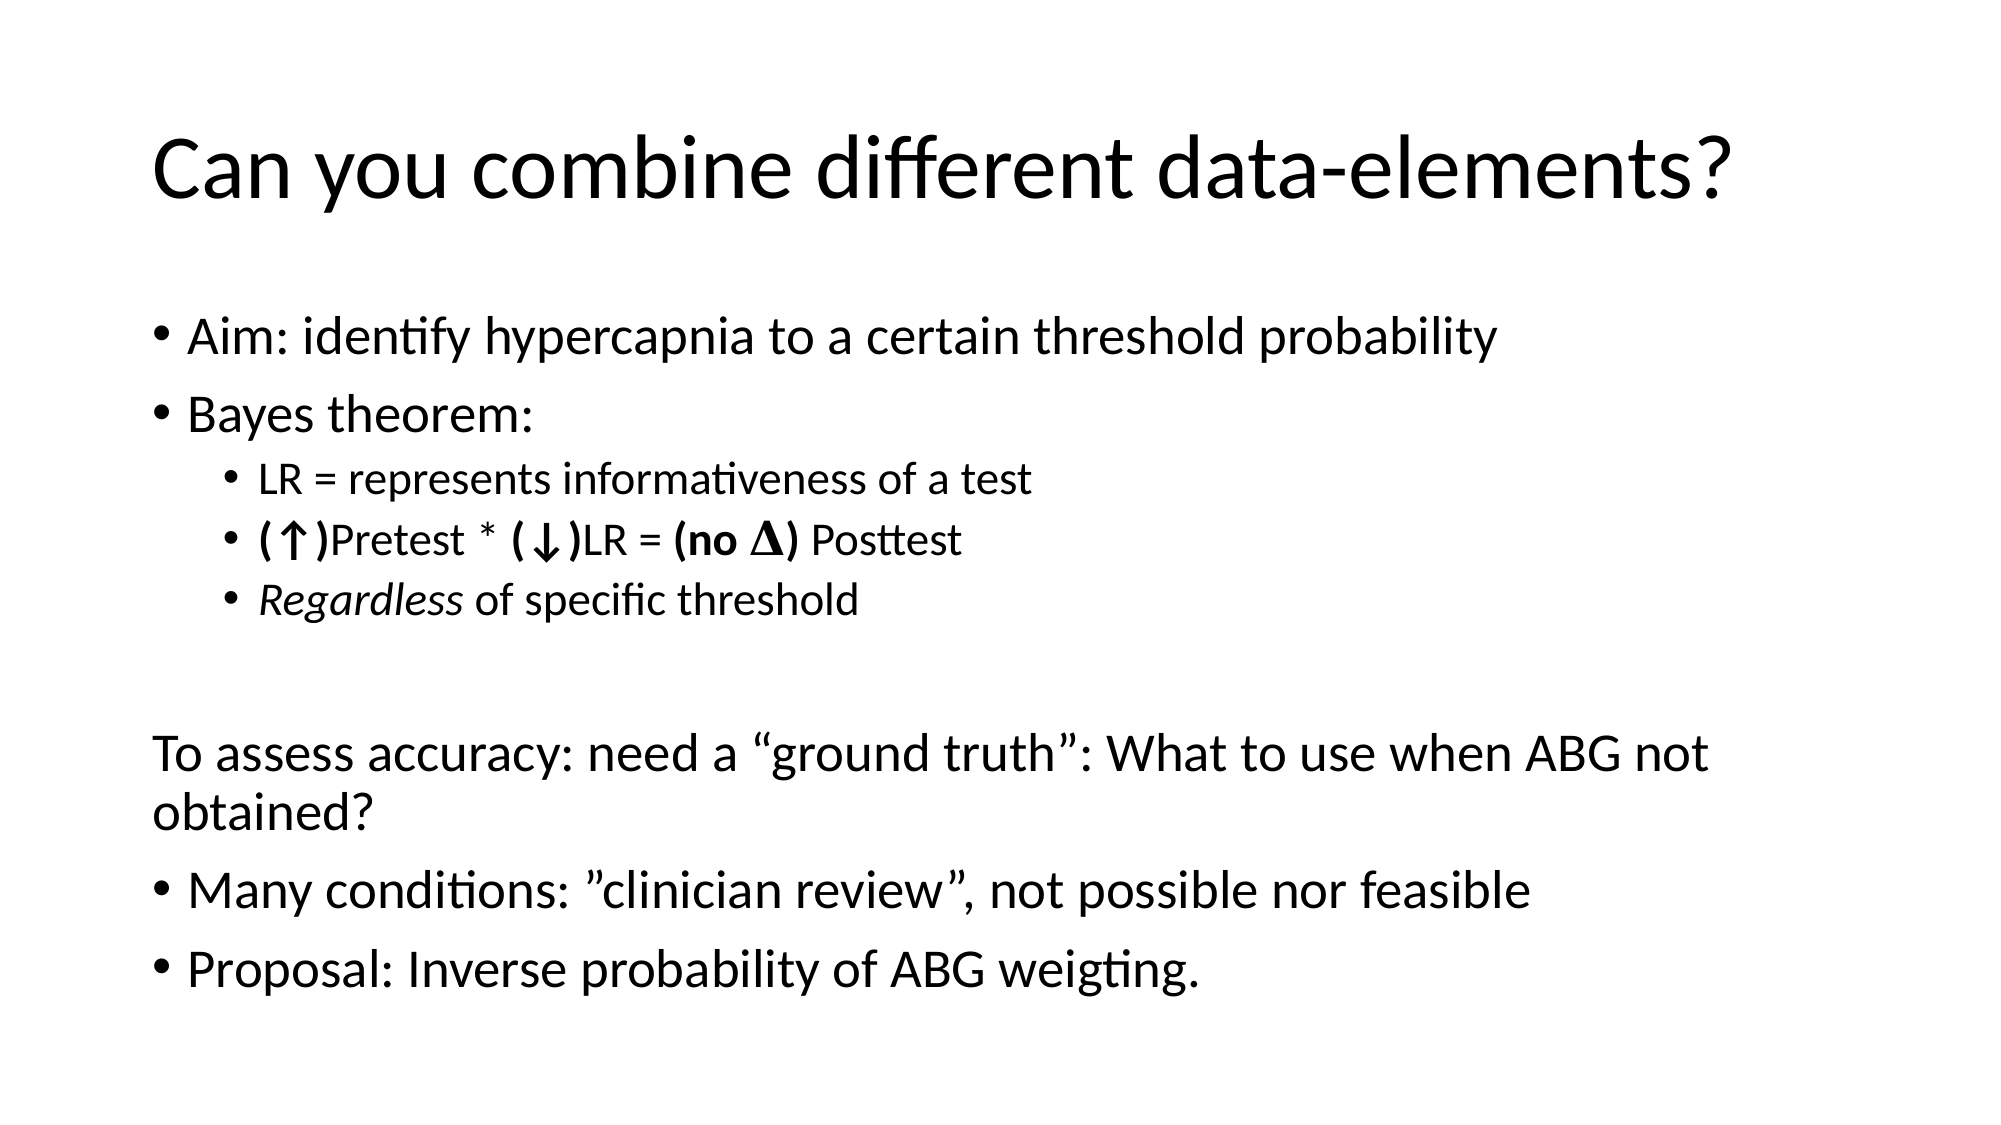

# Can you combine different data-elements?
Aim: identify hypercapnia to a certain threshold probability
Bayes theorem:
LR = represents informativeness of a test
(↑)Pretest * (↓)LR = (no 𝚫) Posttest
Regardless of specific threshold

To assess accuracy: need a “ground truth”: What to use when ABG not obtained?
Many conditions: ”clinician review”, not possible nor feasible
Proposal: Inverse probability of ABG weigting.